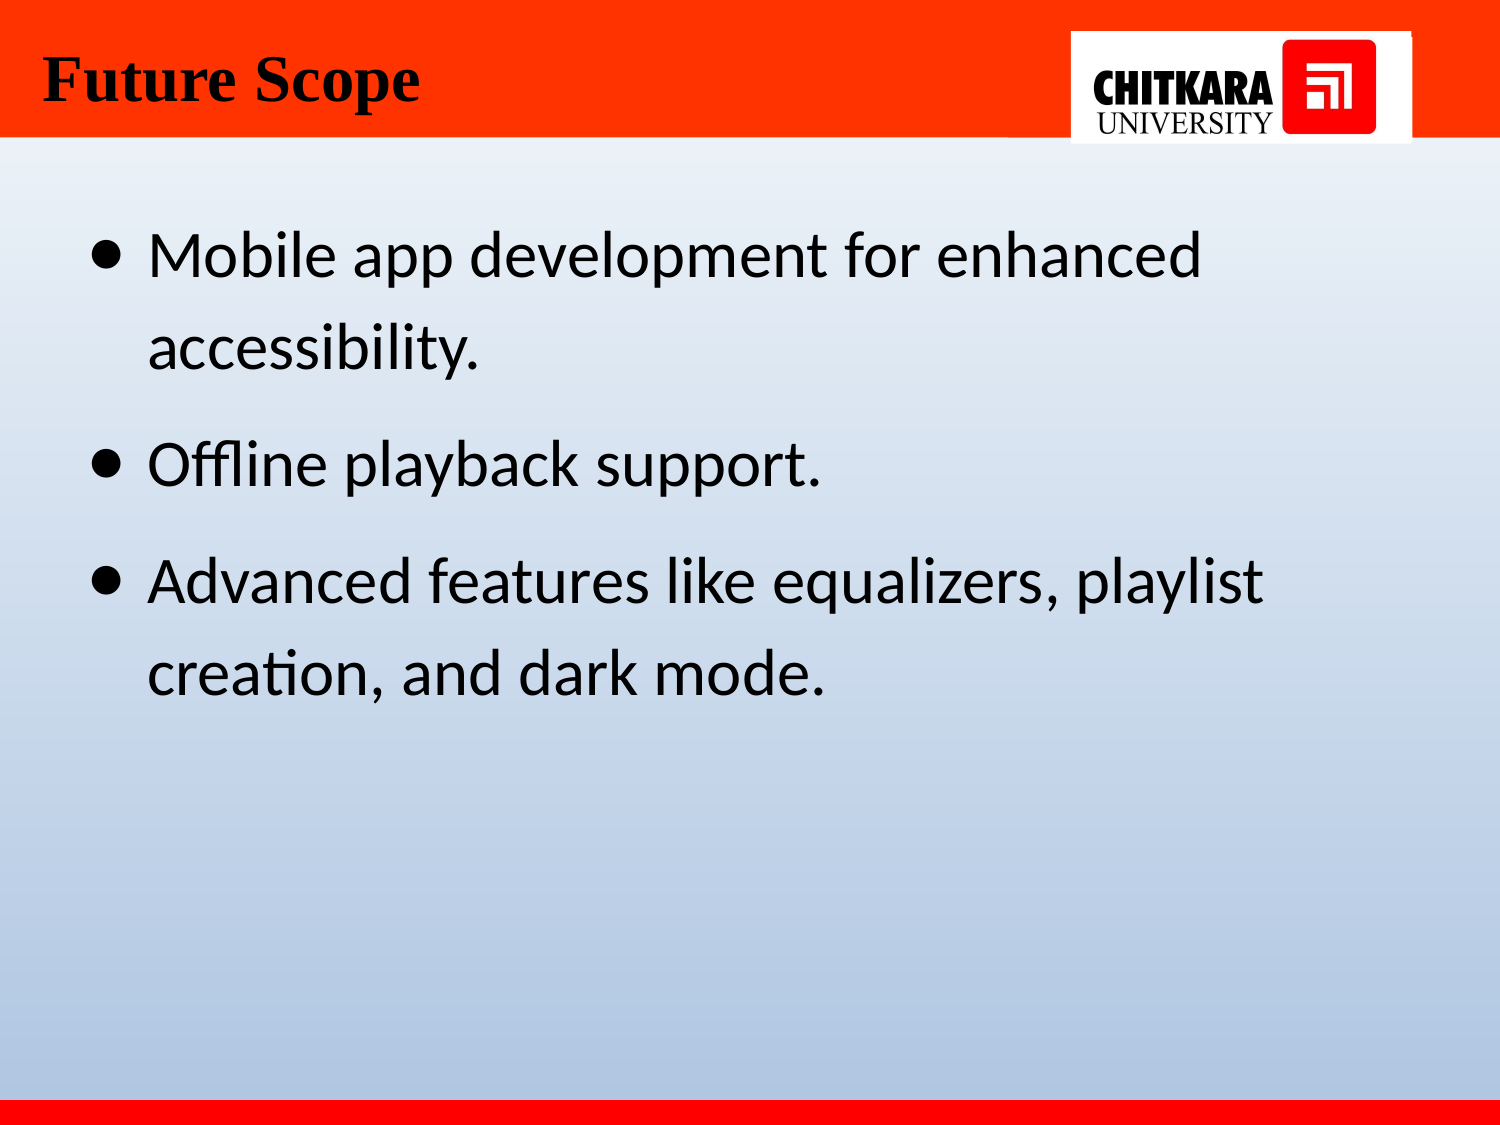

# Future Scope
Mobile app development for enhanced accessibility.
Offline playback support.
Advanced features like equalizers, playlist creation, and dark mode.